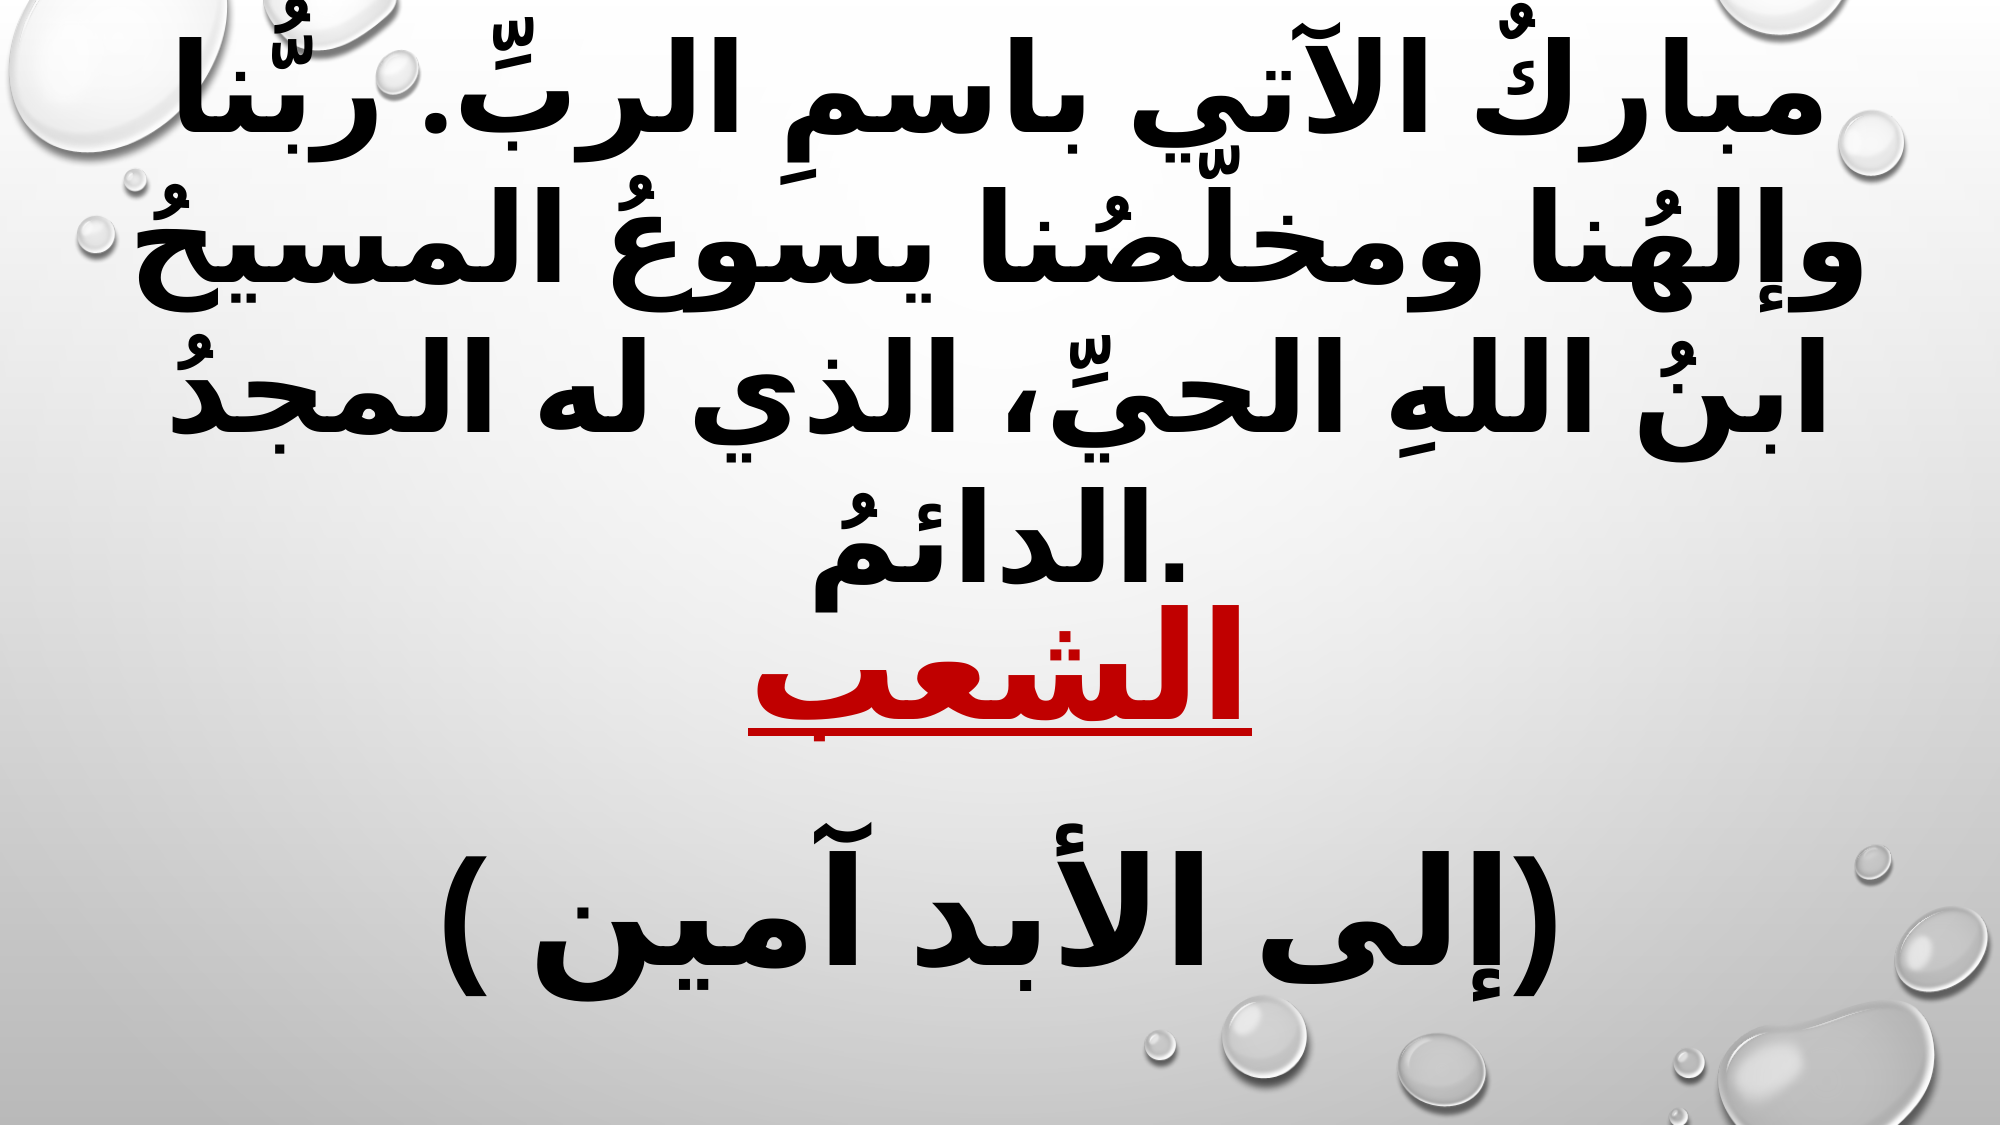

مباركٌ الآتي باسمِ الربِّ. ربُّنا وإلهُنا ومخلّصُنا يسوعُ المسيحُ ابنُ اللهِ الحيِّ، الذي له المجدُ الدائمُ.

الشعب
( إلى الأبد آمين)